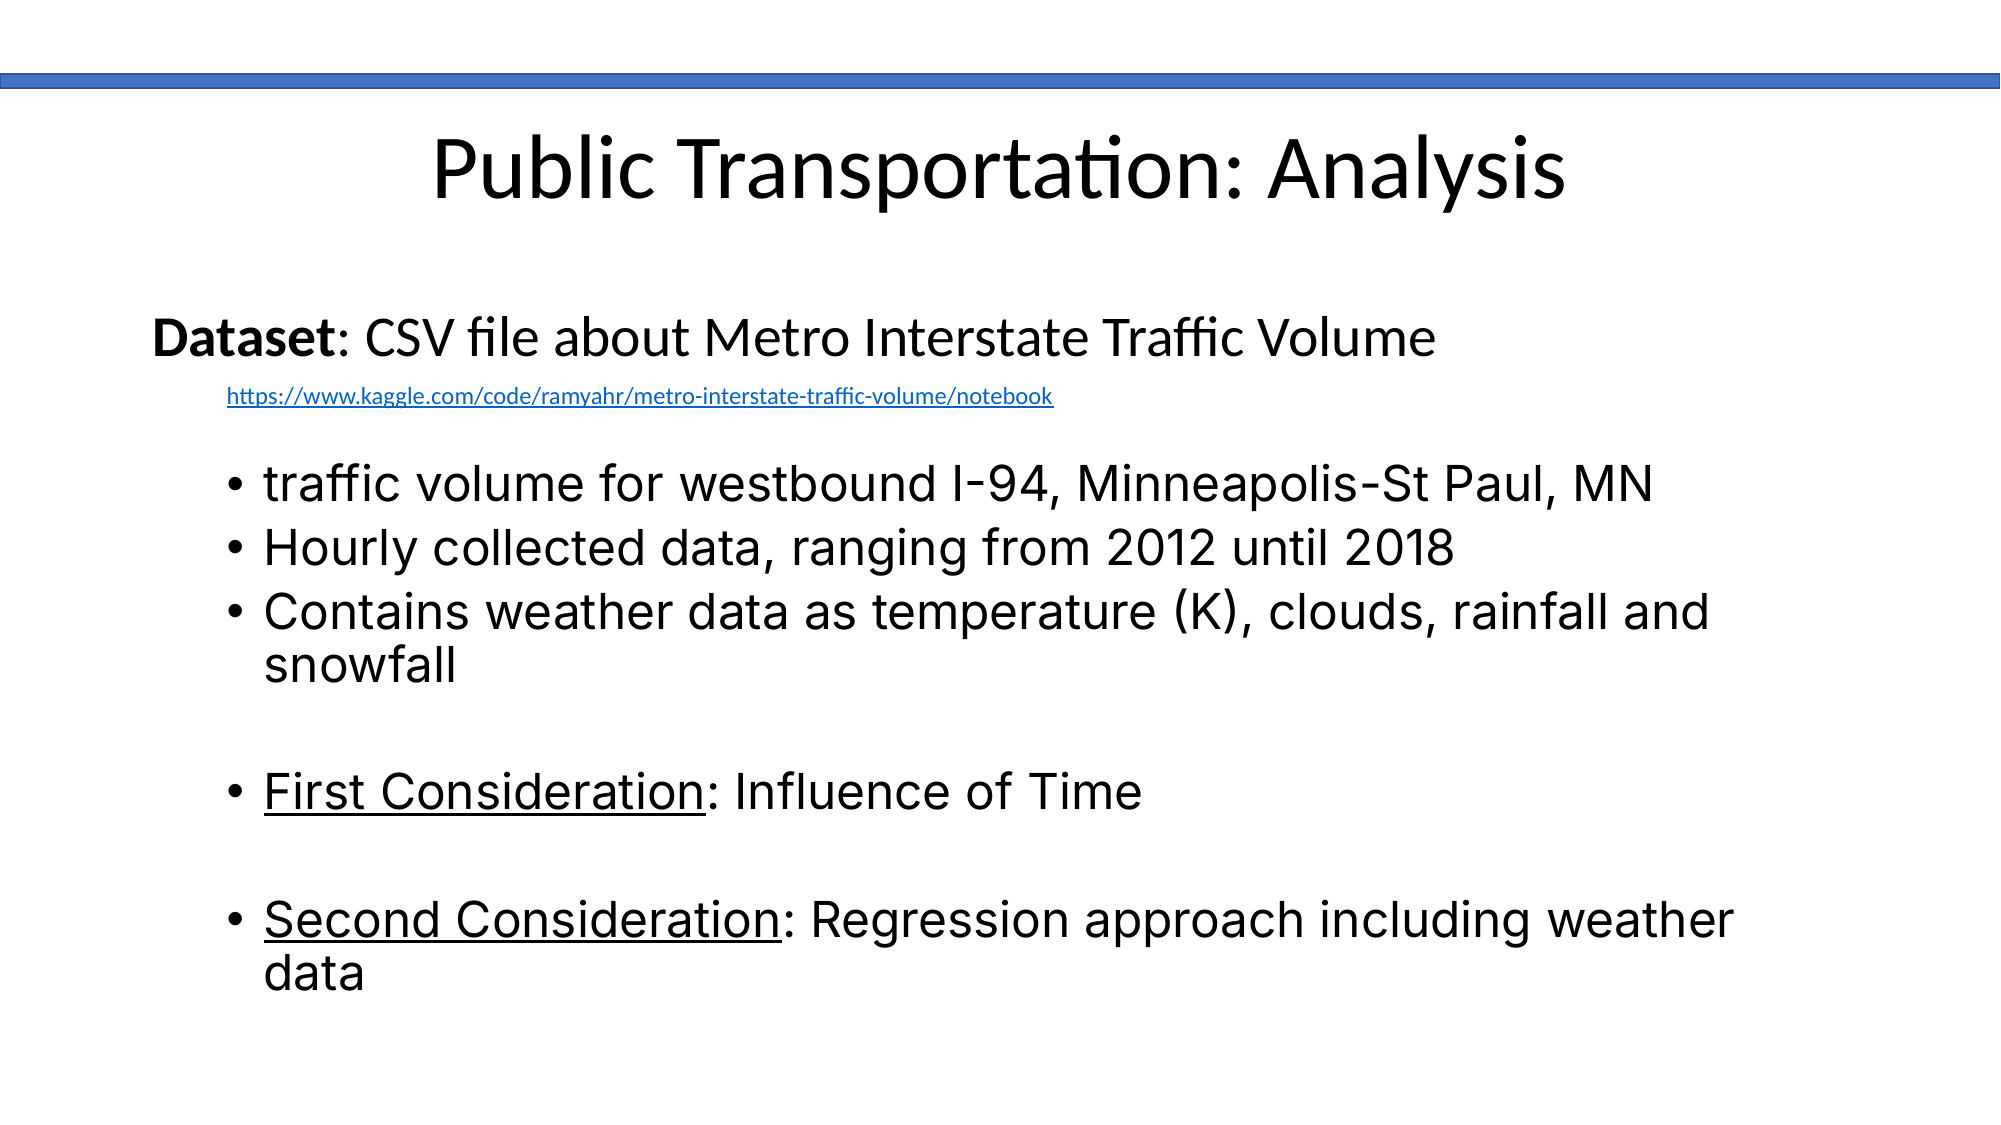

# Public Transportation: Analysis

Dataset: CSV file about Metro Interstate Traffic Volume
https://www.kaggle.com/code/ramyahr/metro-interstate-traffic-volume/notebook

traffic volume for westbound I-94, Minneapolis-St Paul, MN
Hourly collected data, ranging from 2012 until 2018
Contains weather data as temperature (K), clouds, rainfall and snowfall

First Consideration: Influence of Time

Second Consideration: Regression approach including weather data